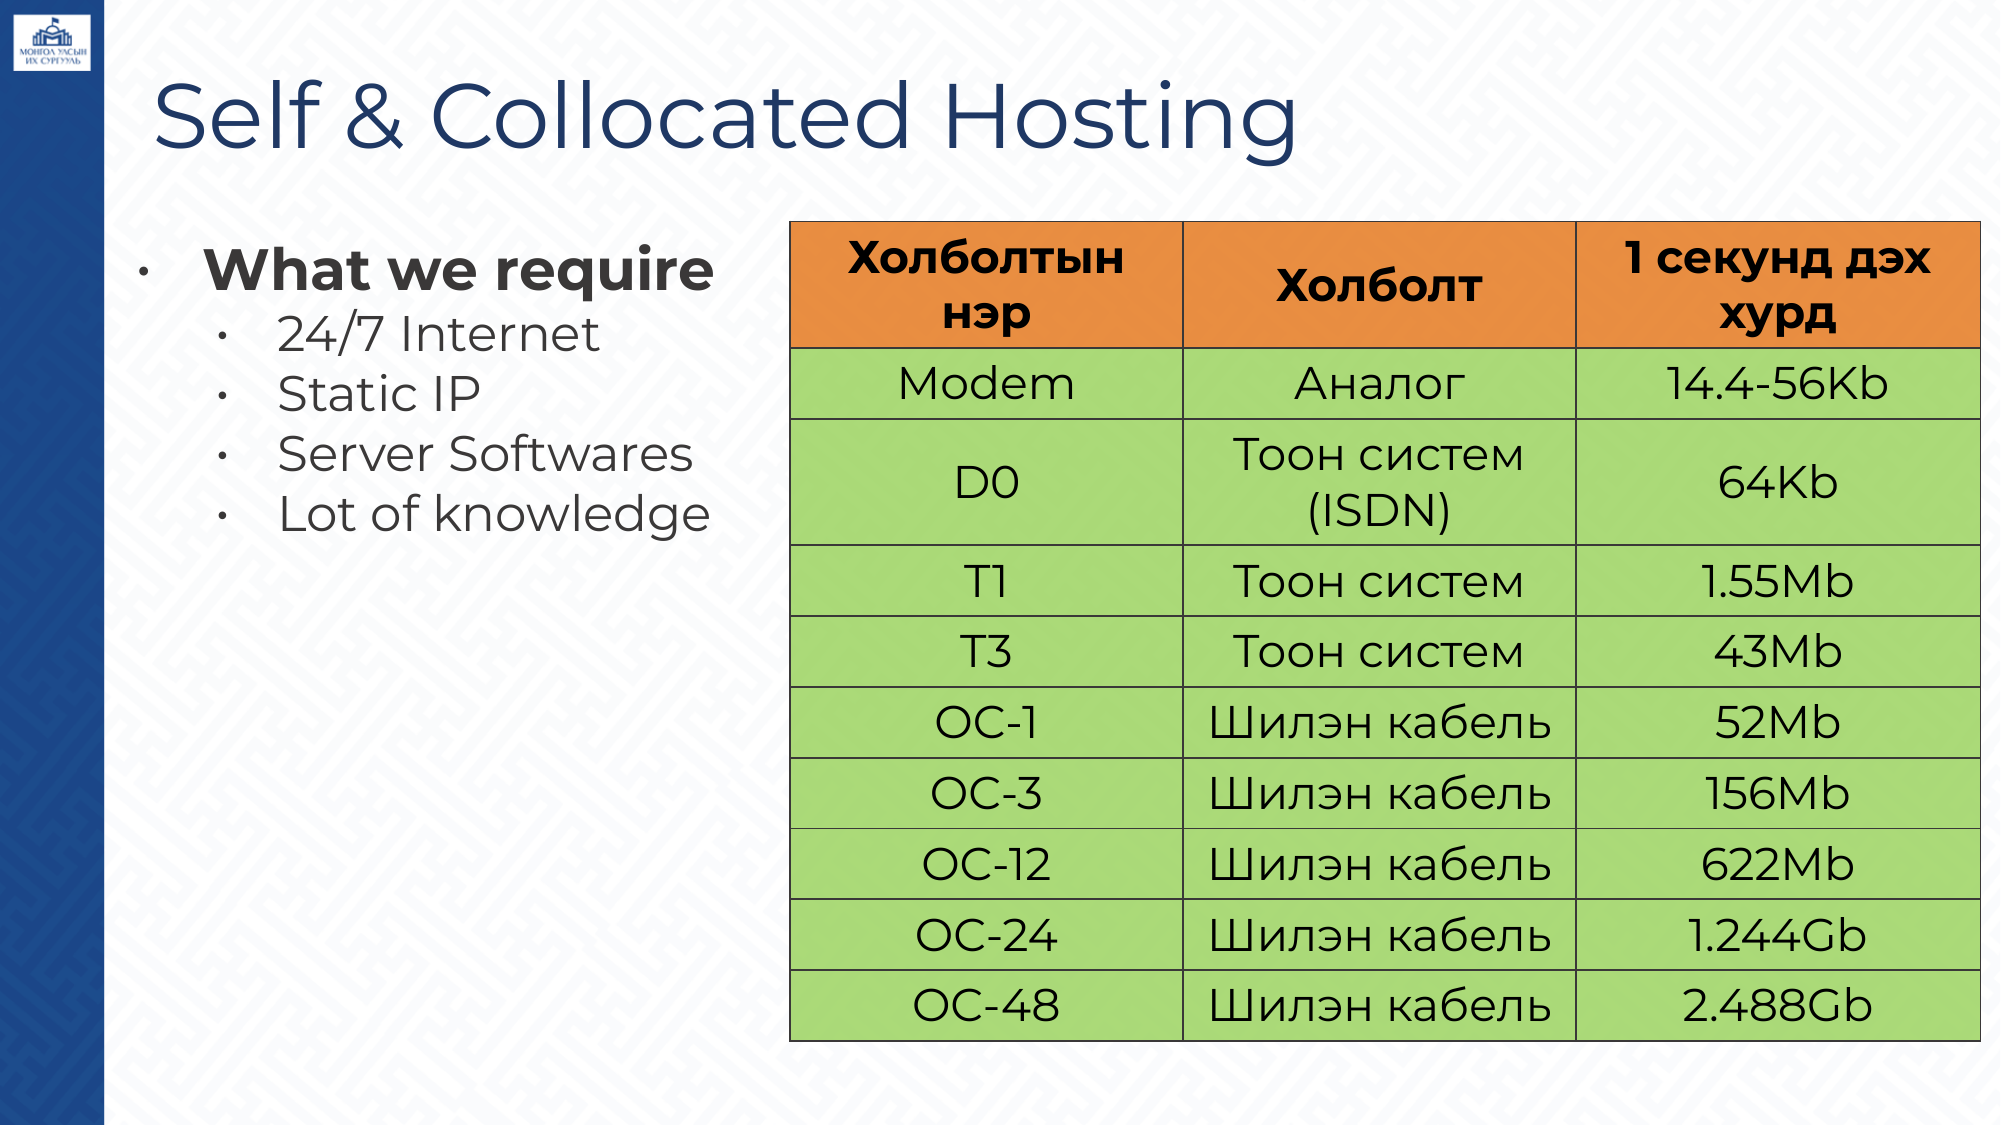

# Self & Collocated Hosting
| Холболтын нэр | Холболт | 1 секунд дэх хурд |
| --- | --- | --- |
| Modem | Аналог | 14.4-56Kb |
| D0 | Тоон систем (ISDN) | 64Kb |
| T1 | Тоон систем | 1.55Mb |
| T3 | Тоон систем | 43Mb |
| OC-1 | Шилэн кабель | 52Mb |
| OC-3 | Шилэн кабель | 156Mb |
| OC-12 | Шилэн кабель | 622Mb |
| OC-24 | Шилэн кабель | 1.244Gb |
| OC-48 | Шилэн кабель | 2.488Gb |
What we require
24/7 Internet
Static IP
Server Softwares
Lot of knowledge